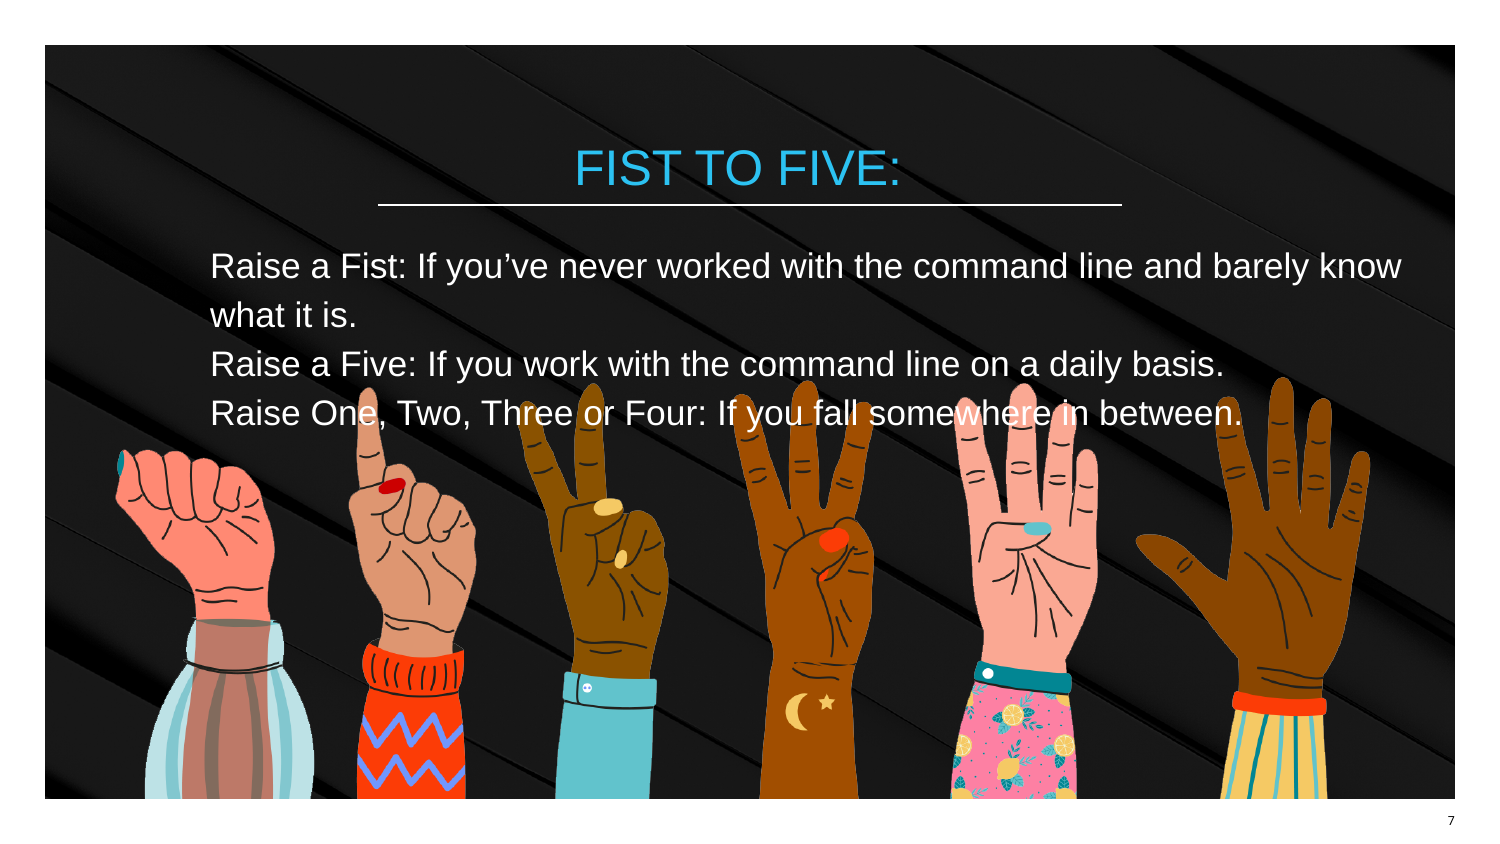

# Raise a Fist: If you’ve never worked with the command line and barely know what it is.
Raise a Five: If you work with the command line on a daily basis.
Raise One, Two, Three or Four: If you fall somewhere in between.
7